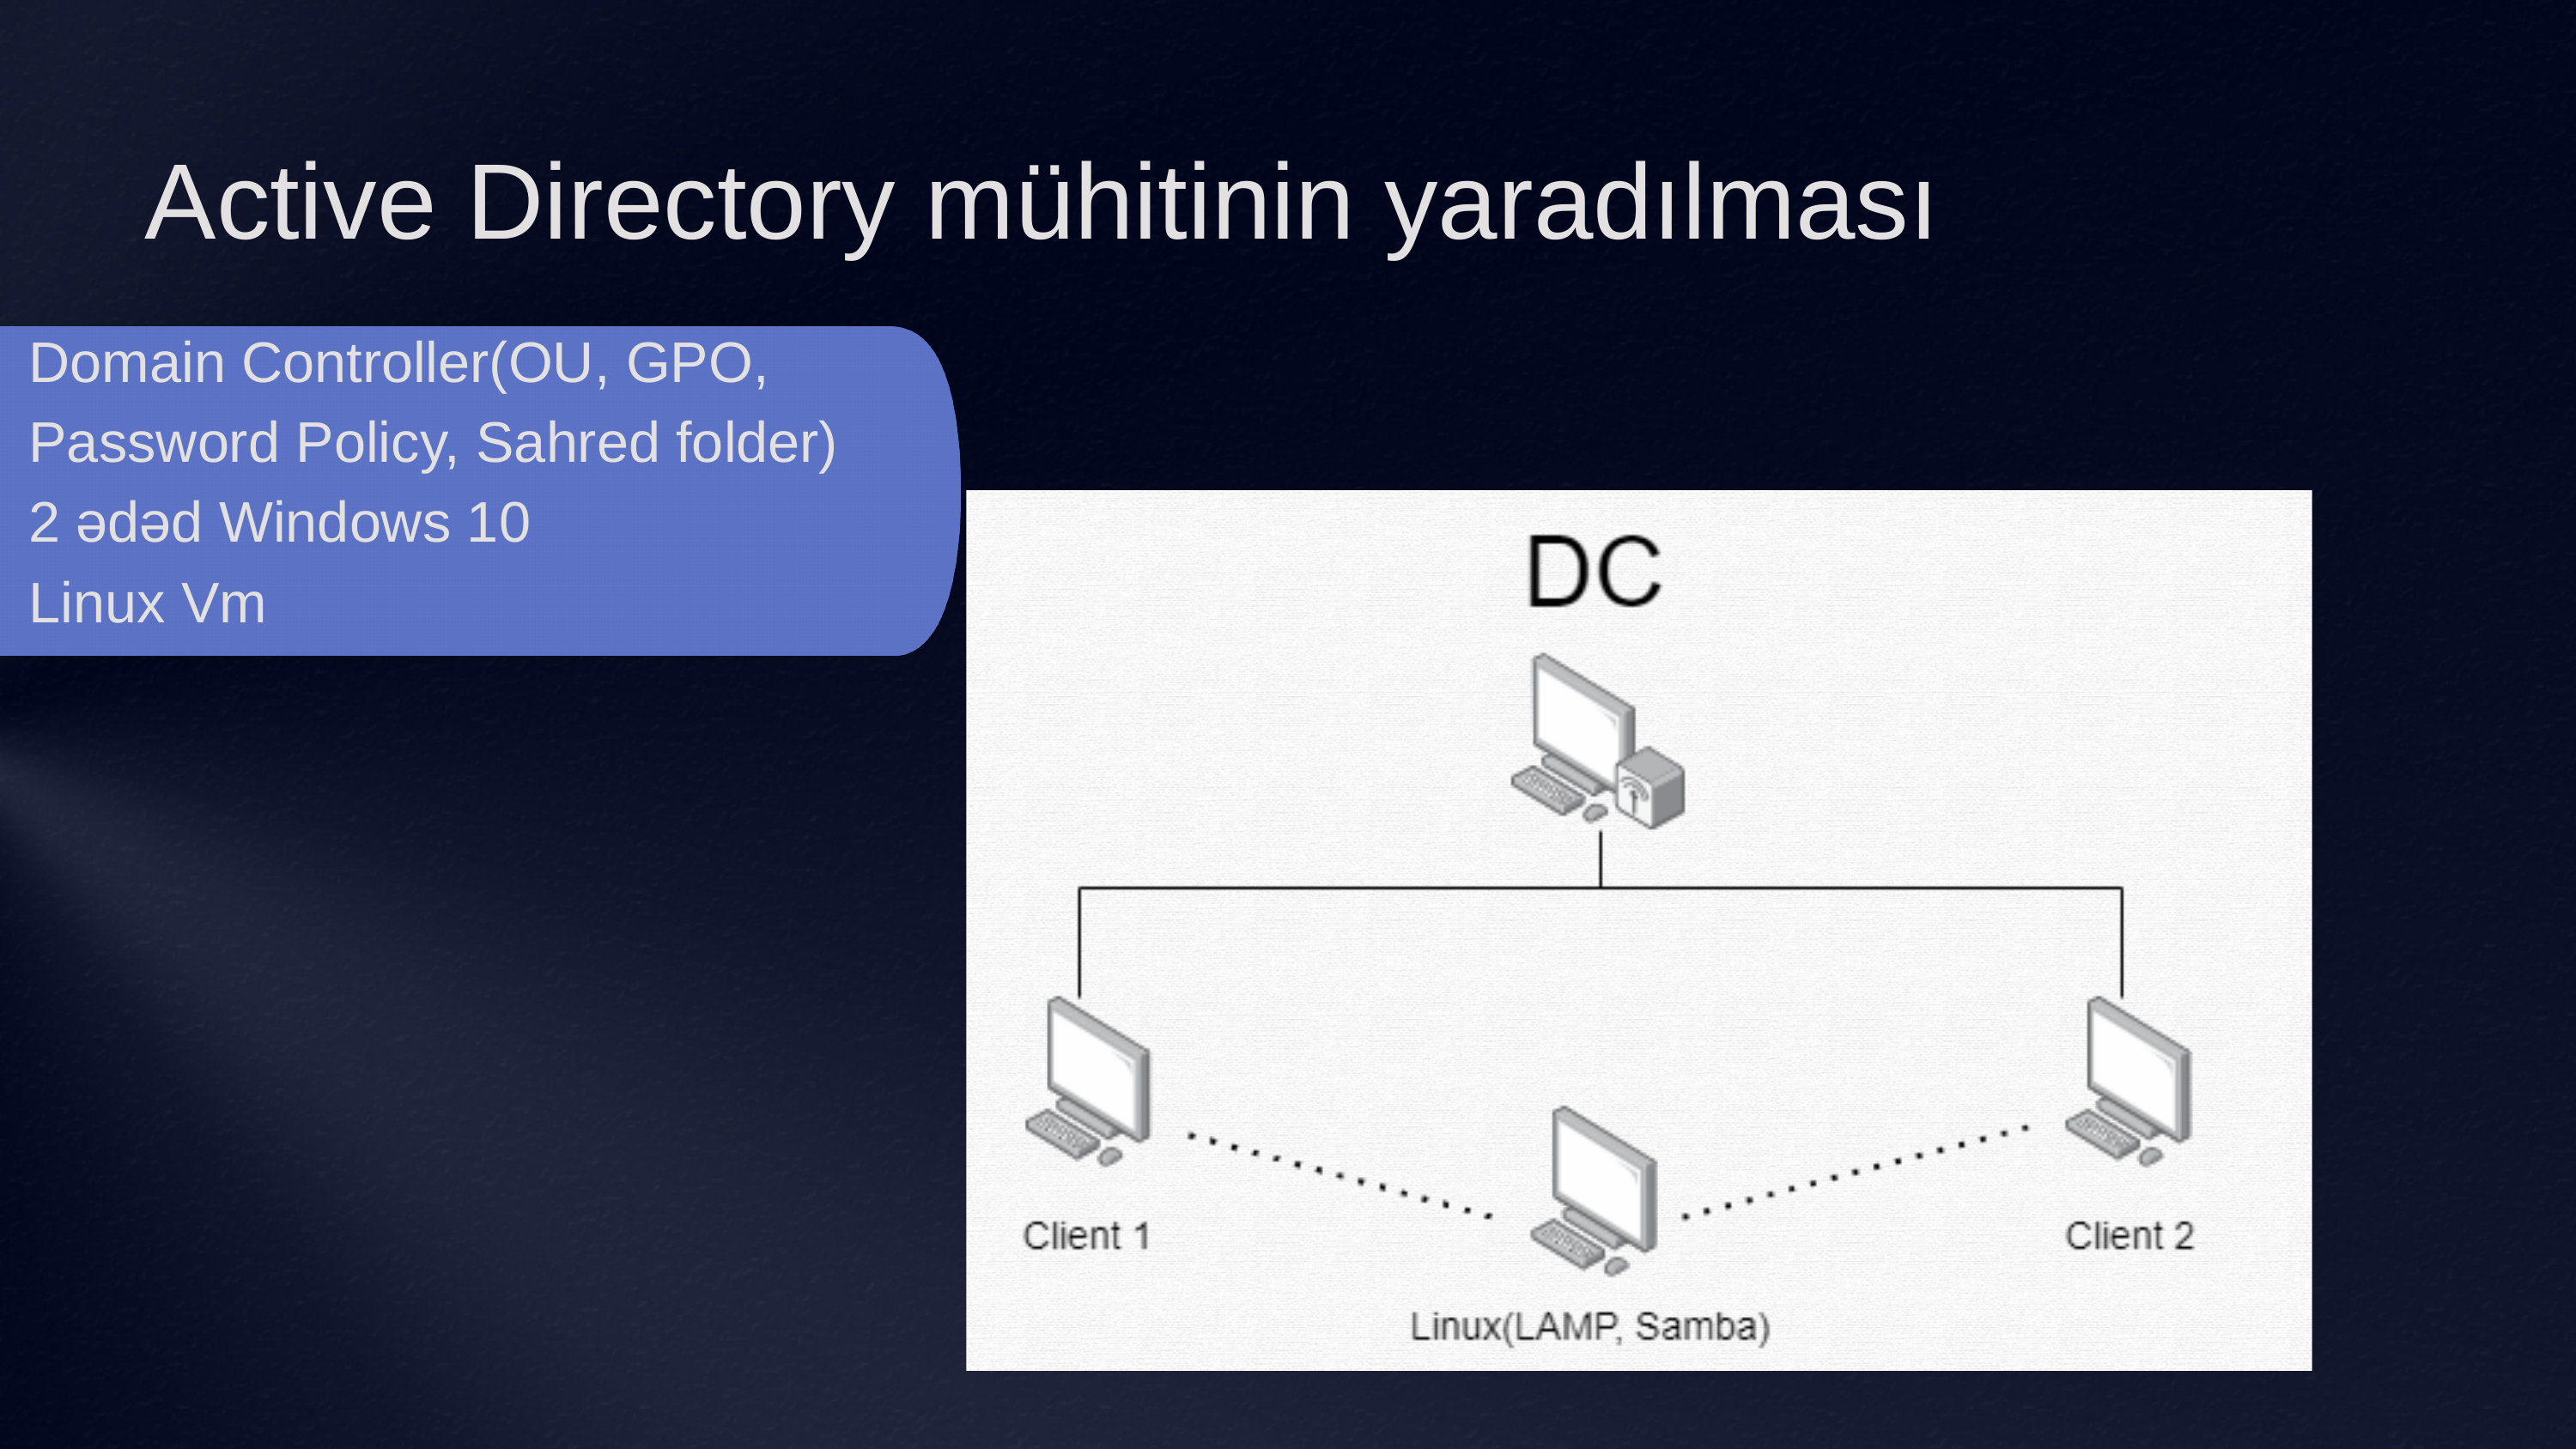

Active Directory mühitinin yaradılması
Domain Controller(OU, GPO, Password Policy, Sahred folder)
2 ədəd Windows 10
Linux Vm